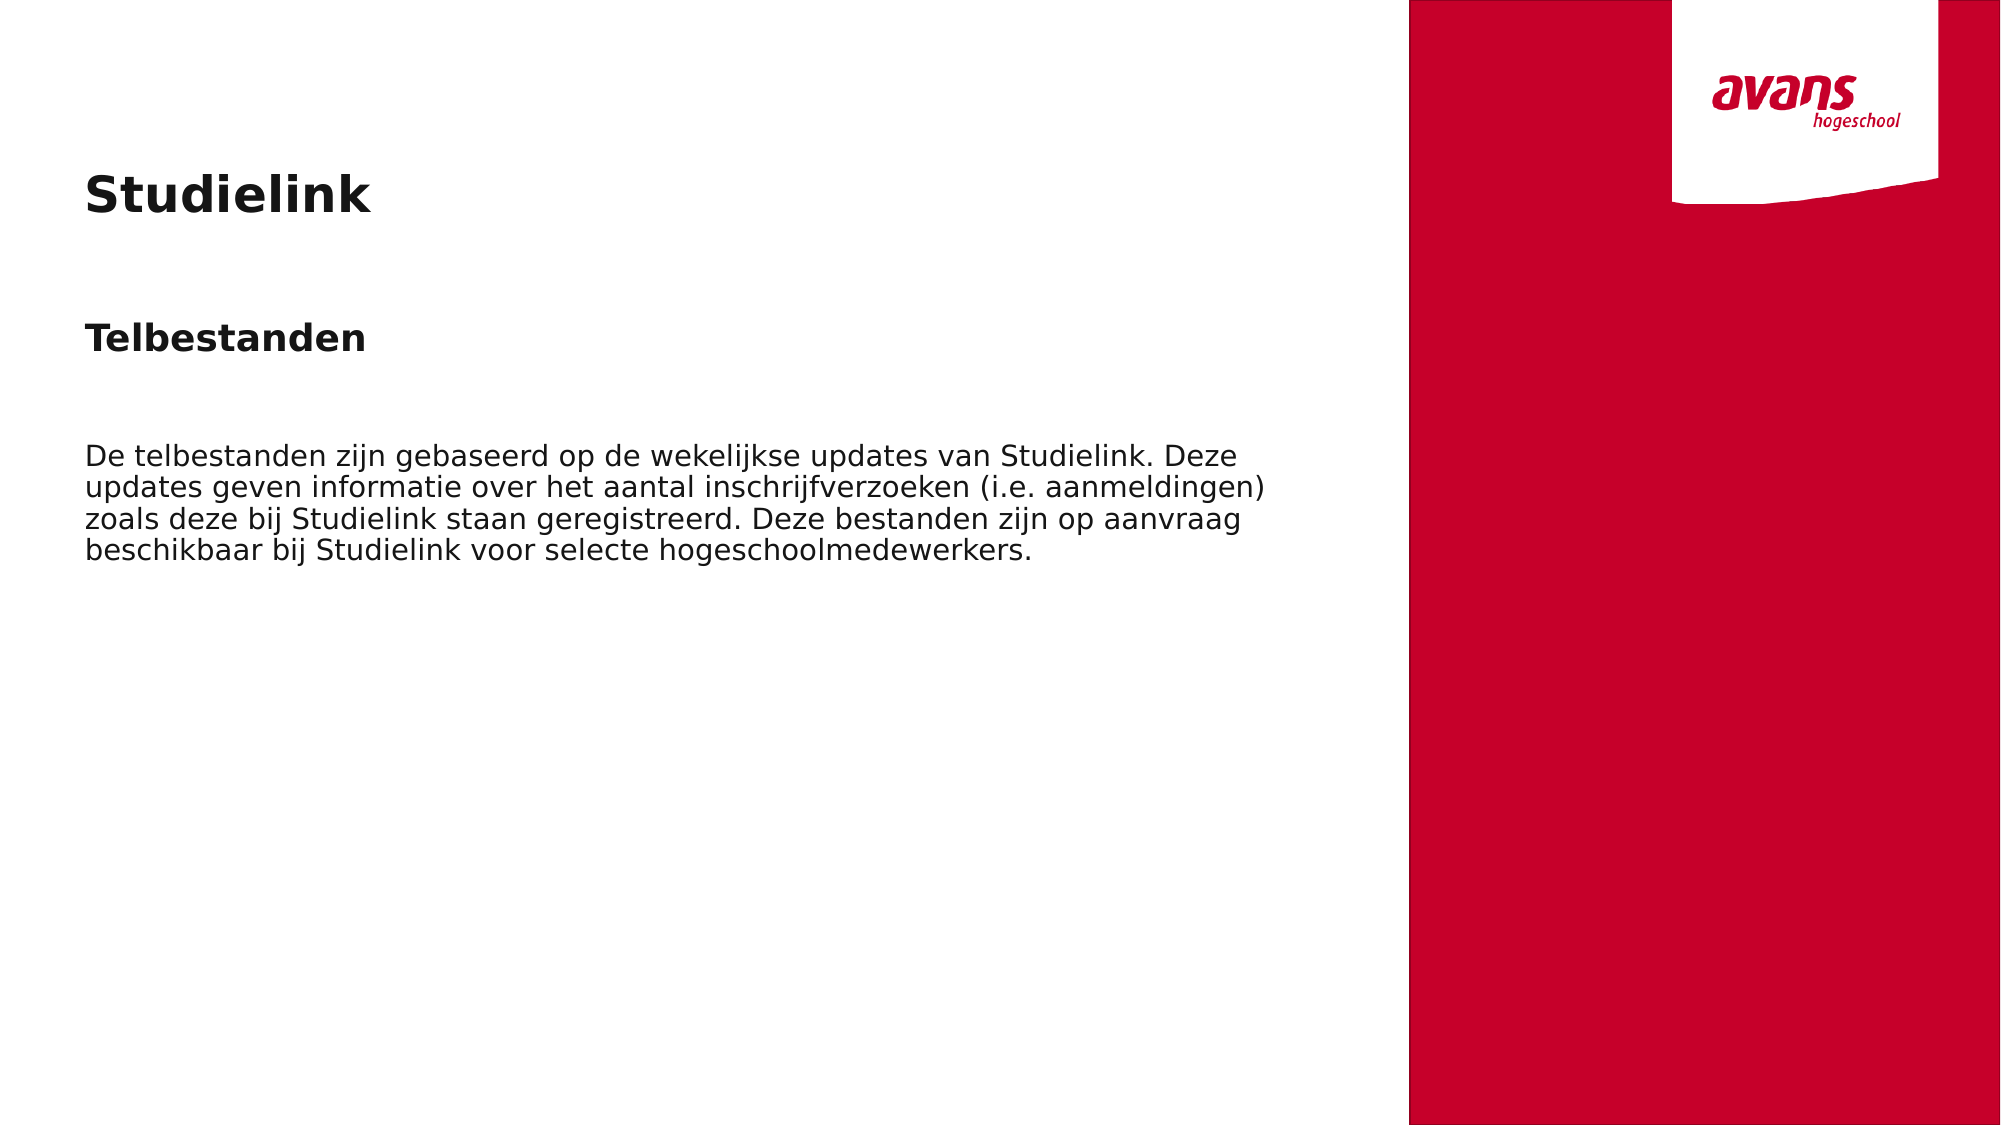

Studielink

Telbestanden

De telbestanden zijn gebaseerd op de wekelijkse updates van Studielink. Deze updates geven informatie over het aantal inschrijfverzoeken (i.e. aanmeldingen) zoals deze bij Studielink staan geregistreerd. Deze bestanden zijn op aanvraag beschikbaar bij Studielink voor selecte hogeschoolmedewerkers.